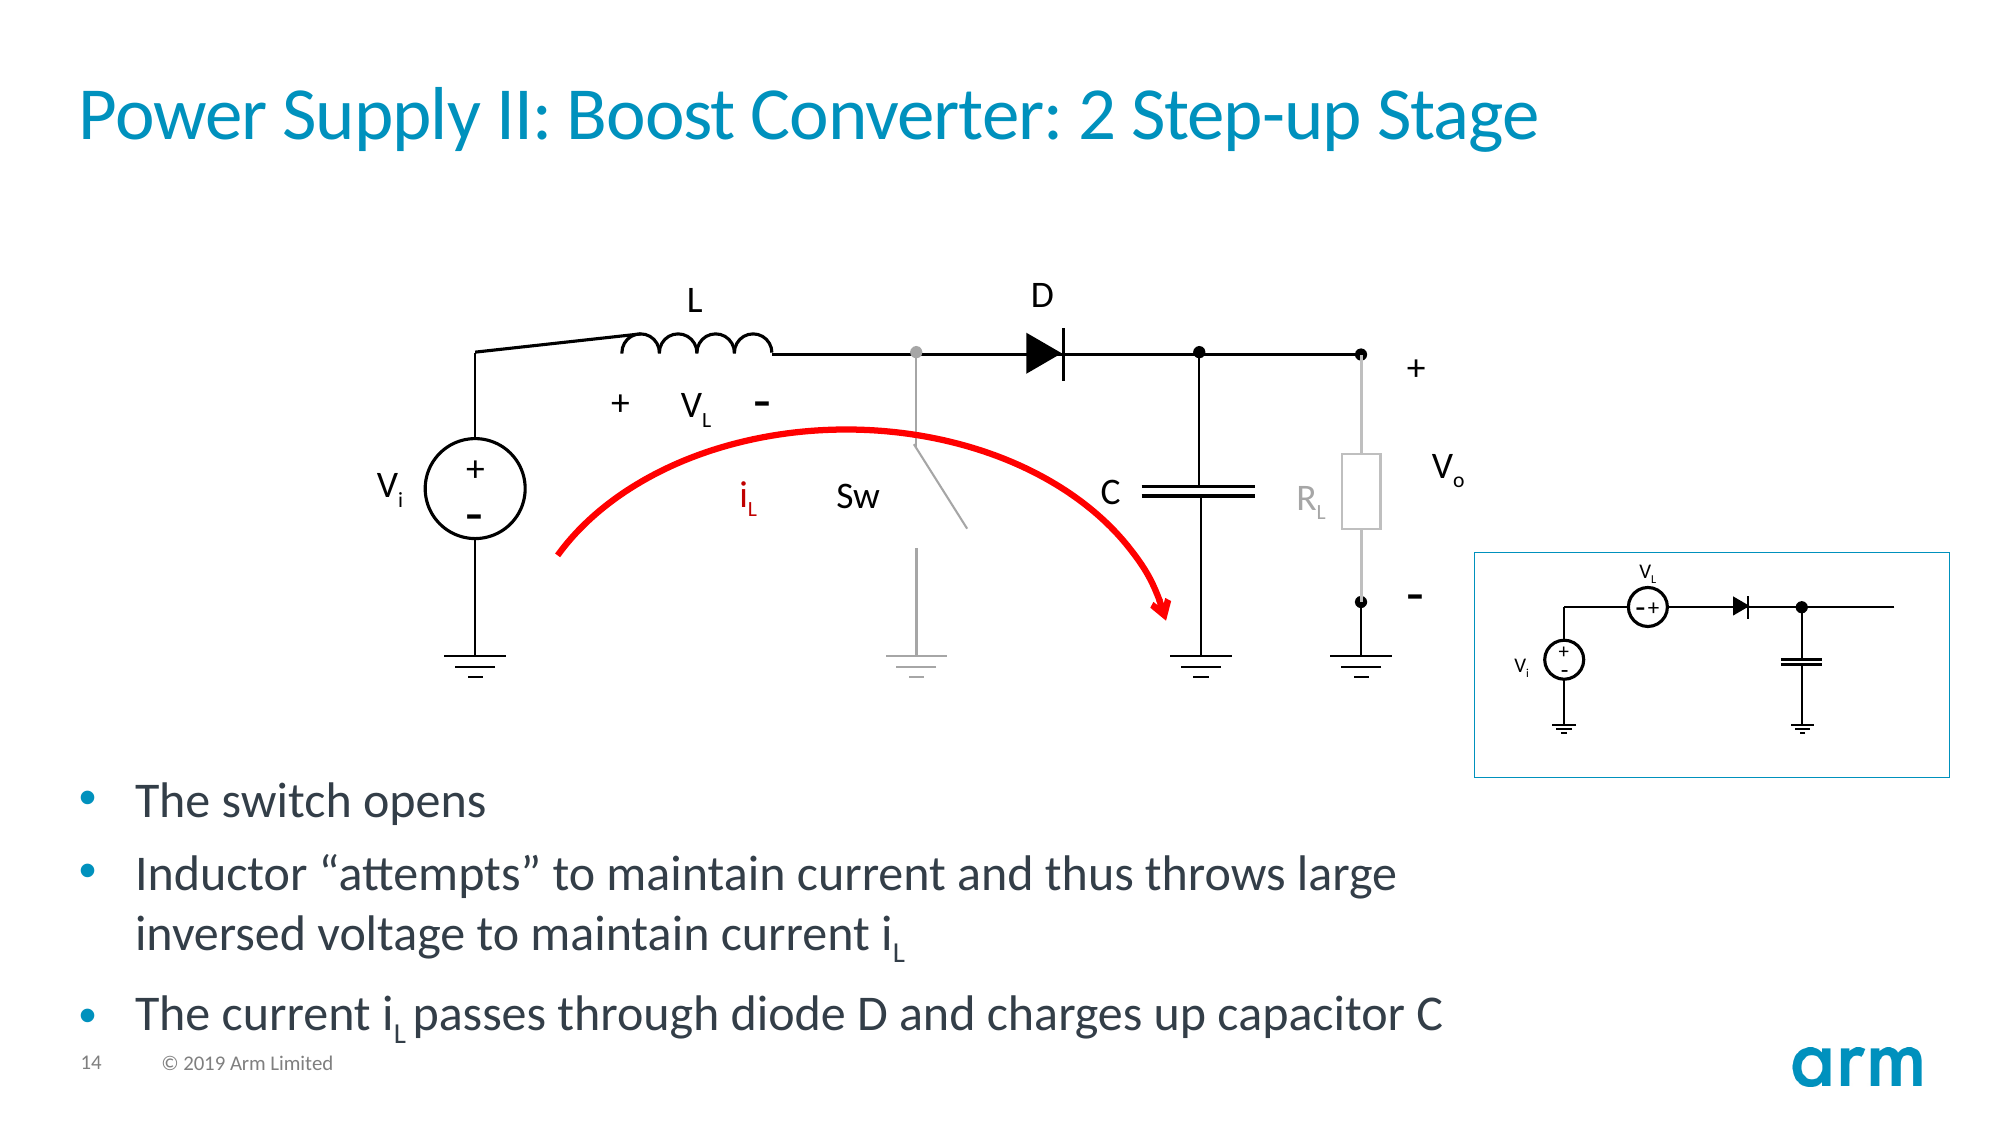

# Power Supply II: Boost Converter: 2 Step-up Stage
D
L

+
-
+
VL
Vo
+

Vi

C
Sw
-
-

iL
RL
VL

-
+

+

Vi
-
The switch opens
Inductor “attempts” to maintain current and thus throws large inversed voltage to maintain current iL
The current iL passes through diode D and charges up capacitor C